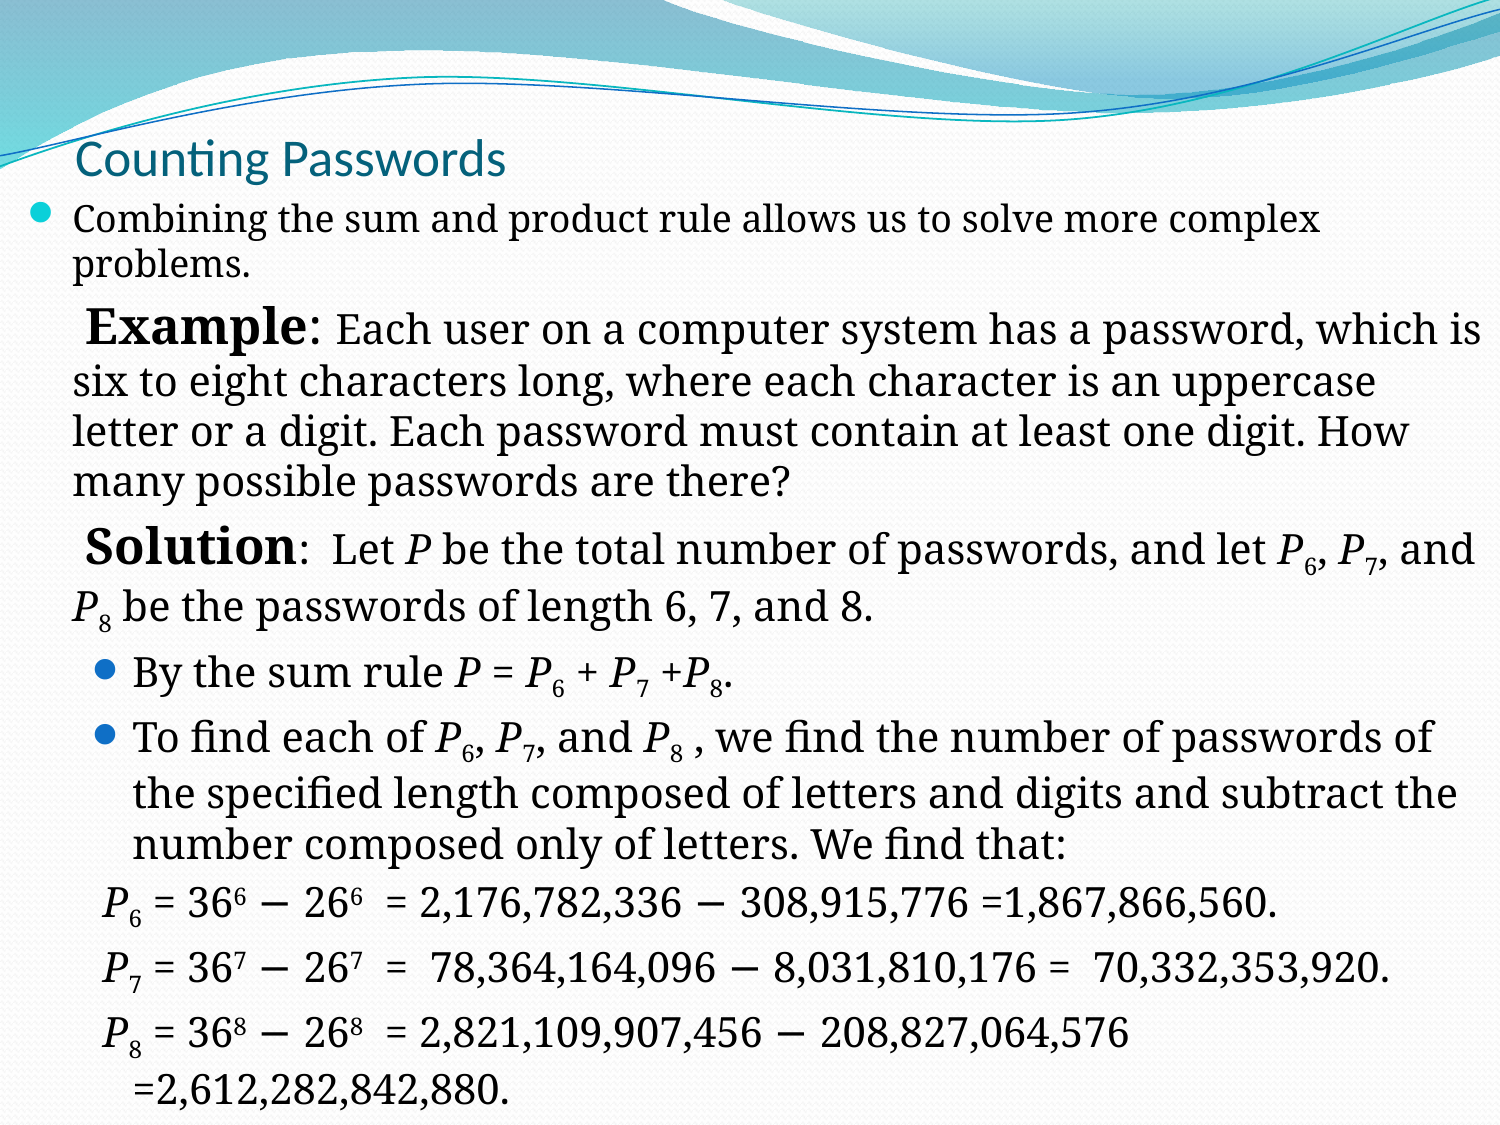

# Counting Passwords
Combining the sum and product rule allows us to solve more complex problems.
      Example: Each user on a computer system has a password, which is six to eight characters long, where each character is an uppercase letter or a digit. Each password must contain at least one digit. How many possible passwords are there?
      Solution:  Let P be the total number of passwords, and let P6, P7, and P8 be the passwords of length 6, 7, and 8.
By the sum rule P = P6 + P7 +P8.
To find each of P6, P7, and P8 , we find the number of passwords of the specified length composed of letters and digits and subtract the number composed only of letters. We find that:
 P6 = 366 − 266  = 2,176,782,336 − 308,915,776 =1,867,866,560.
 P7 = 367 − 267  =  78,364,164,096 − 8,031,810,176 =  70,332,353,920.
 P8 = 368 − 268  = 2,821,109,907,456 − 208,827,064,576 =2,612,282,842,880.
Consequently, P = P6 + P7 +P8 = 2,684,483,063,360.